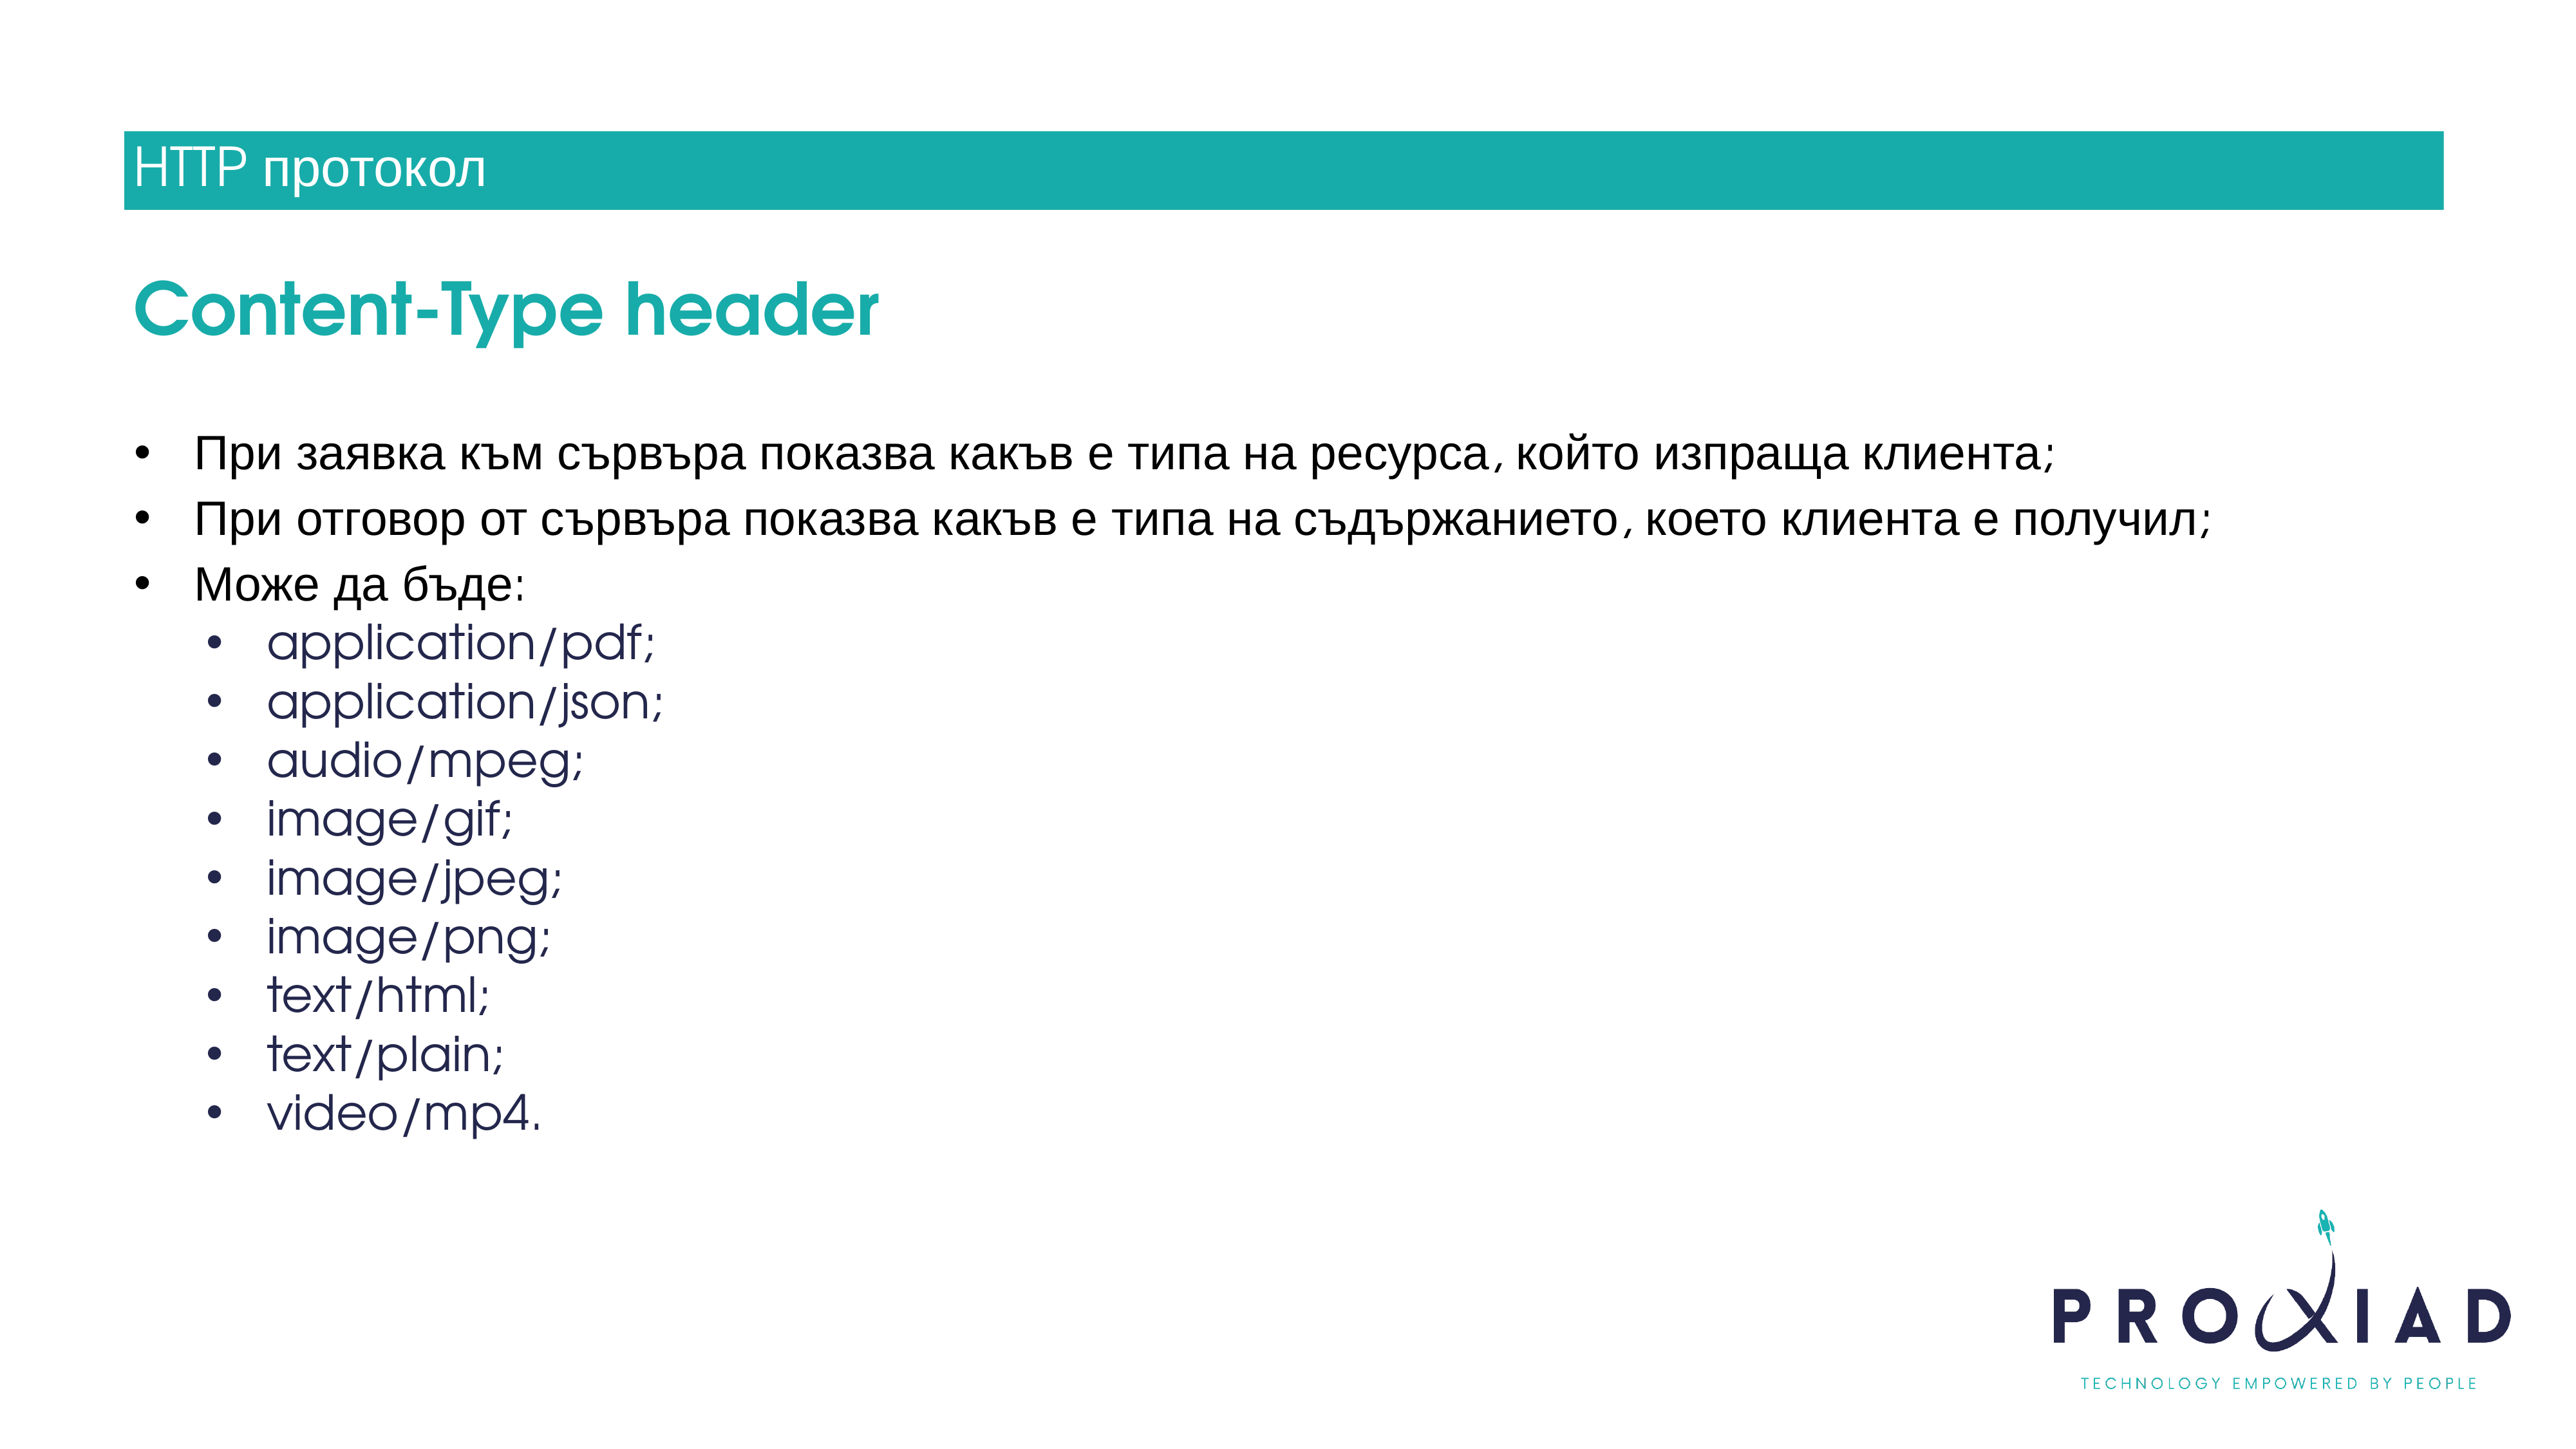

HTTP протокол
Content-Type header
При заявка към сървъра показва какъв е типа на ресурса, който изпраща клиента;
При отговор от сървъра показва какъв е типа на съдържанието, което клиента е получил;
Може да бъде:
application/pdf;
application/json;
audio/mpeg;
image/gif;
image/jpeg;
image/png;
text/html;
text/plain;
video/mp4.